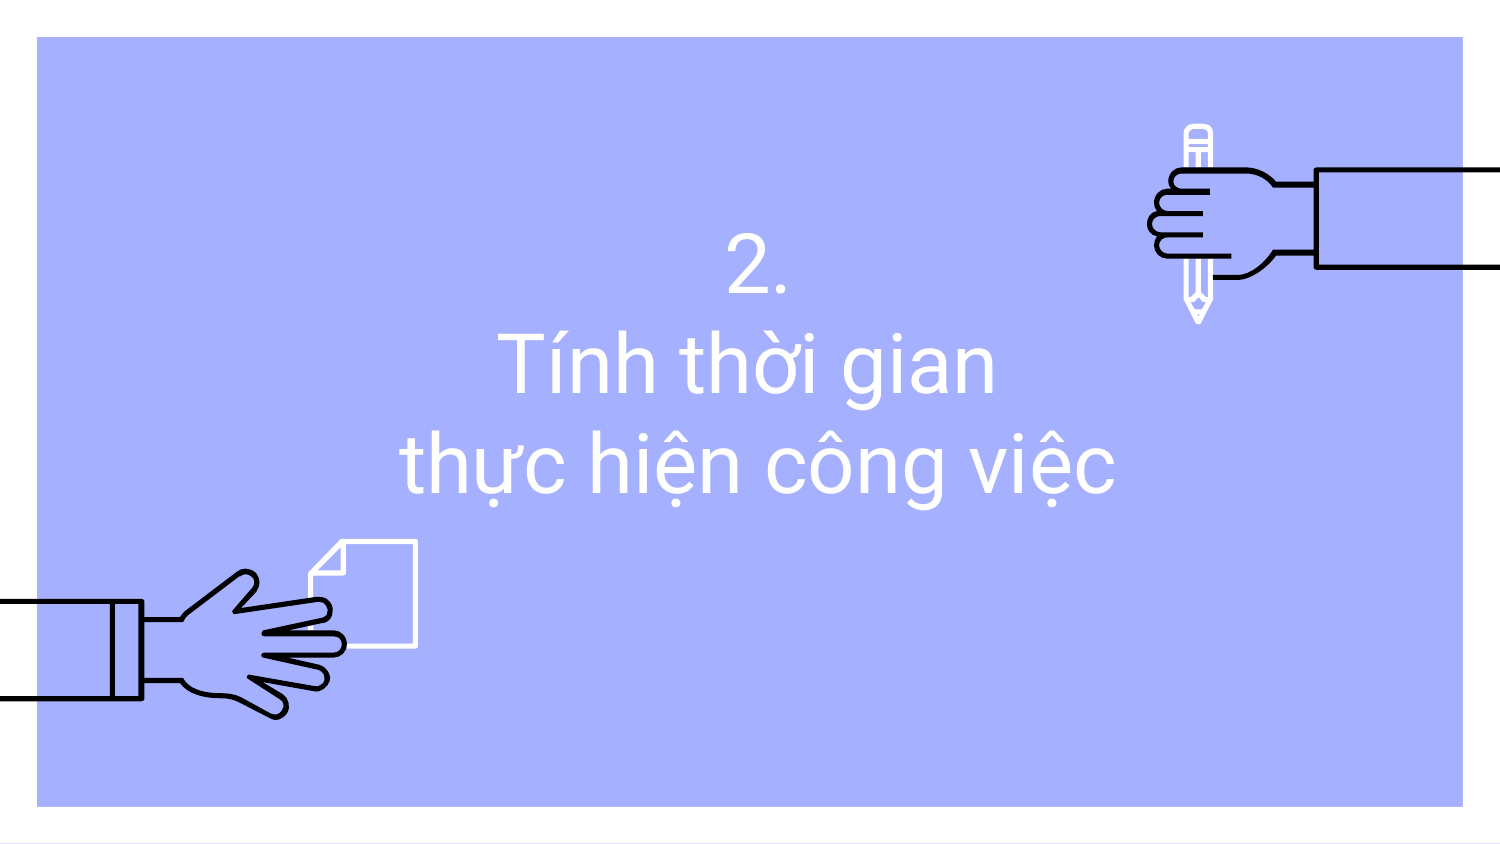

# 2. Tính thời gian
thực hiện công việc